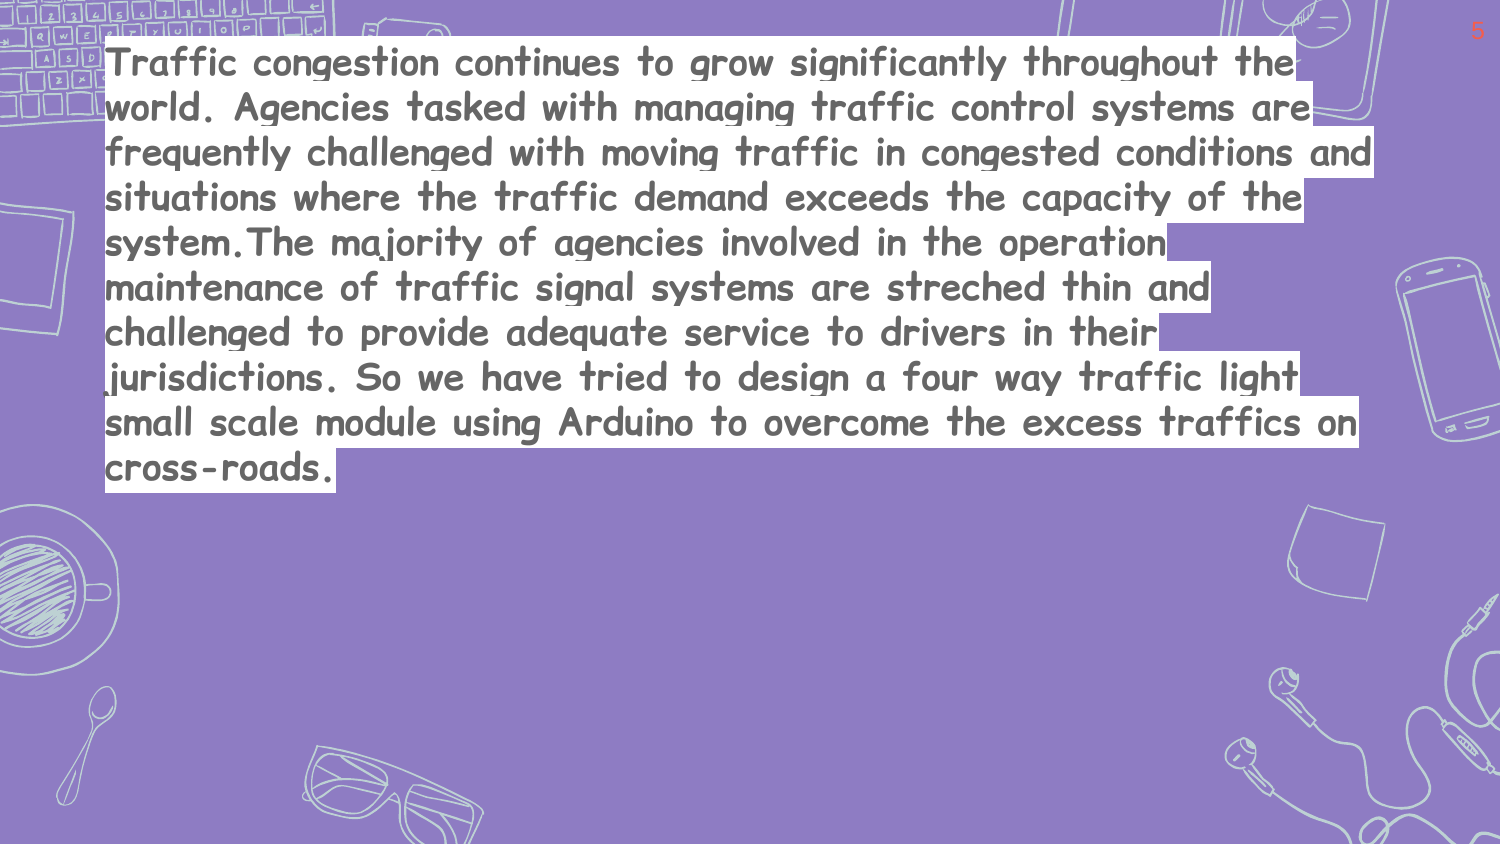

5
Traffic congestion continues to grow significantly throughout the world. Agencies tasked with managing traffic control systems are frequently challenged with moving traffic in congested conditions and situations where the traffic demand exceeds the capacity of the system.The majority of agencies involved in the operation maintenance of traffic signal systems are streched thin and challenged to provide adequate service to drivers in their jurisdictions. So we have tried to design a four way traffic light small scale module using Arduino to overcome the excess traffics on cross-roads.